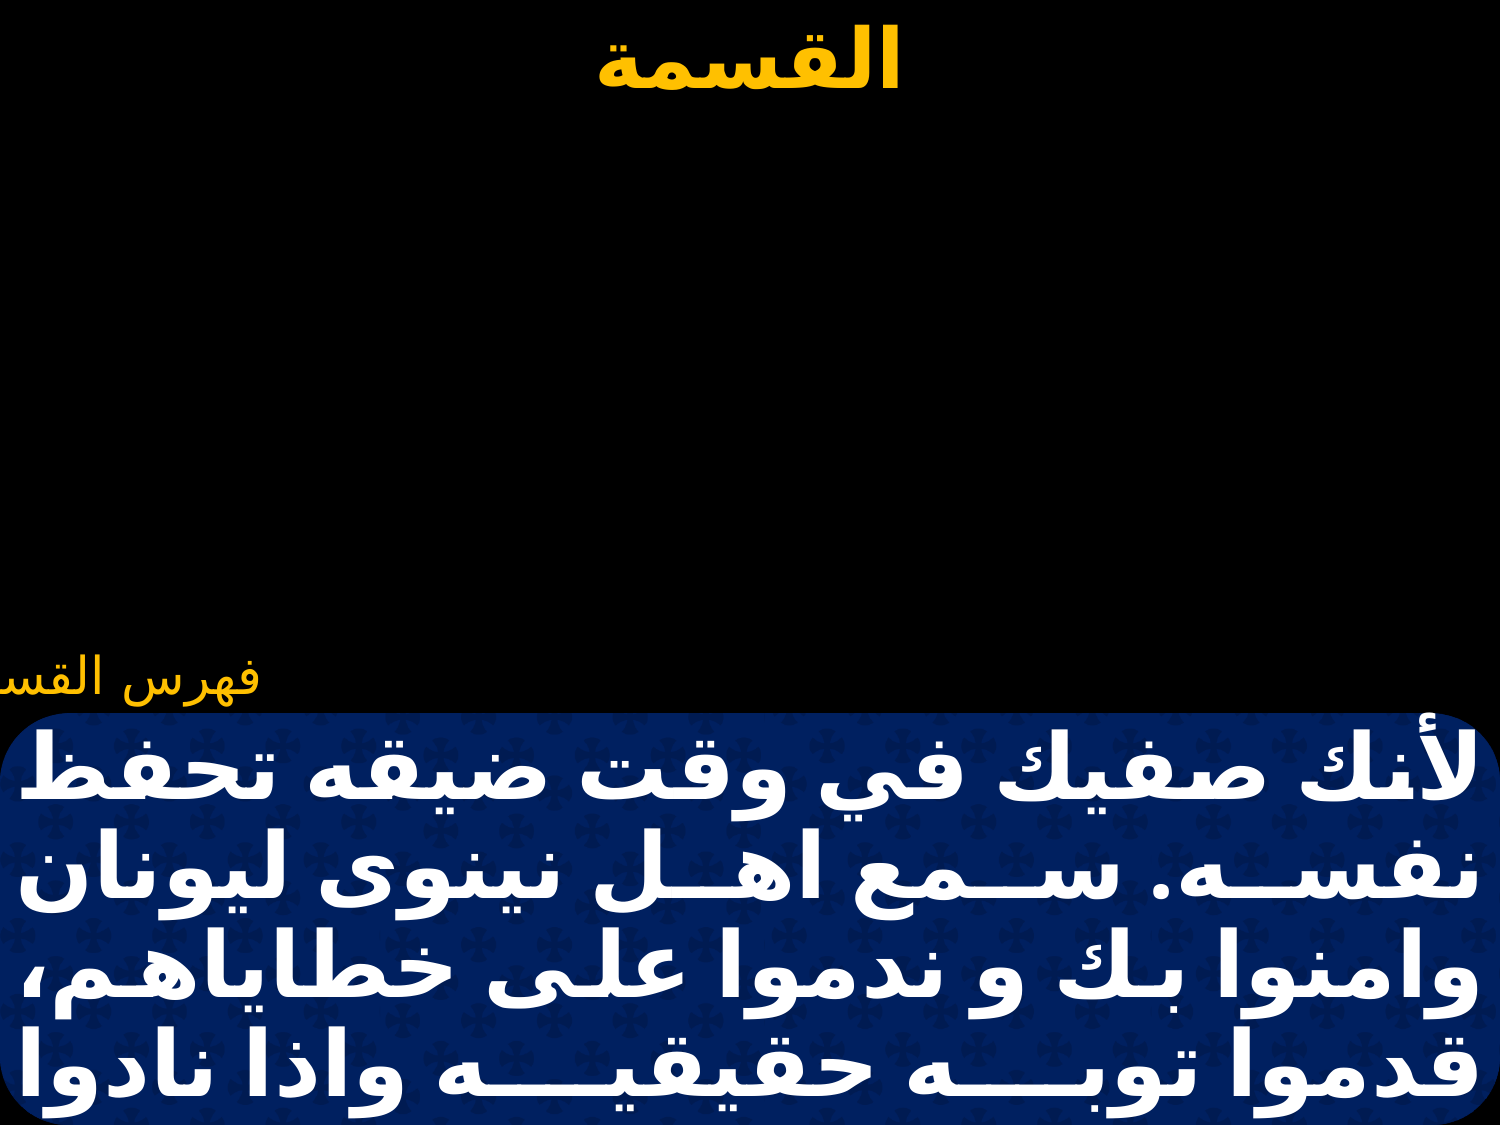

#
لأنك صفيك في وقت ضيقه تحفظ نفسه. سمع اهل نينوى ليونان وامنوا بك و ندموا على خطاياهم، قدموا توبه حقيقيه واذا نادوا بصوما، لبسوا مسوحا من كبيرهم إلى صغيرهم، صرخوا اليك